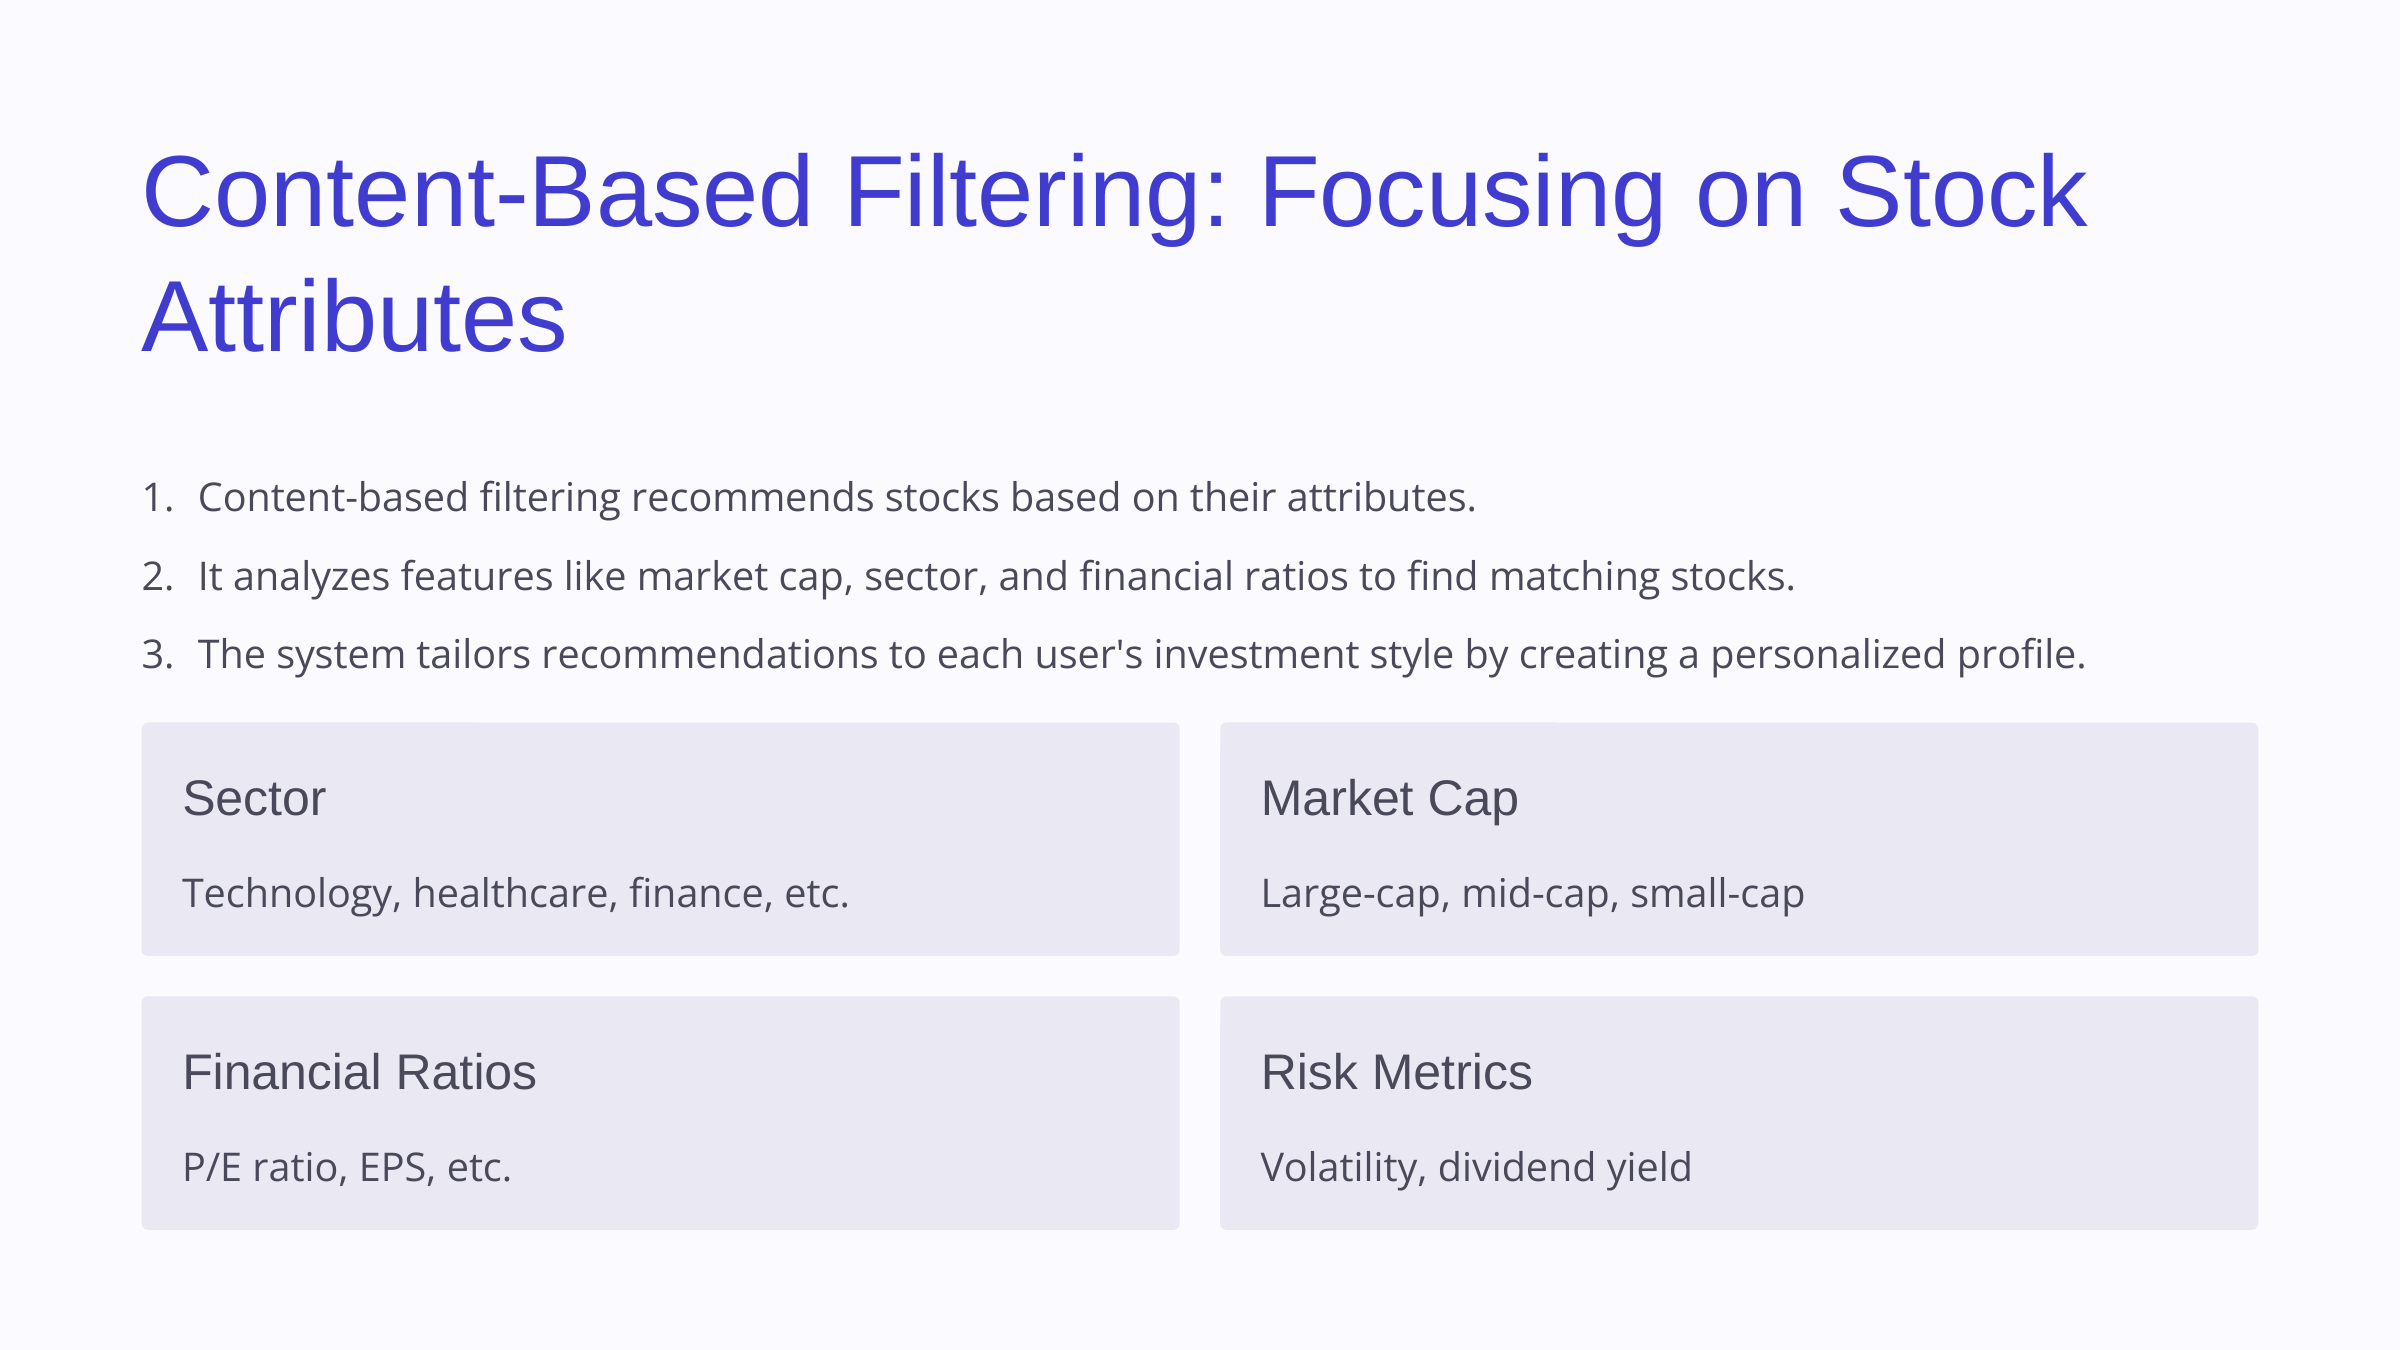

Content-Based Filtering: Focusing on Stock Attributes
Content-based filtering recommends stocks based on their attributes.
It analyzes features like market cap, sector, and financial ratios to find matching stocks.
The system tailors recommendations to each user's investment style by creating a personalized profile.

Sector
Market Cap
Technology, healthcare, finance, etc.
Large-cap, mid-cap, small-cap

Financial Ratios
Risk Metrics
P/E ratio, EPS, etc.
Volatility, dividend yield